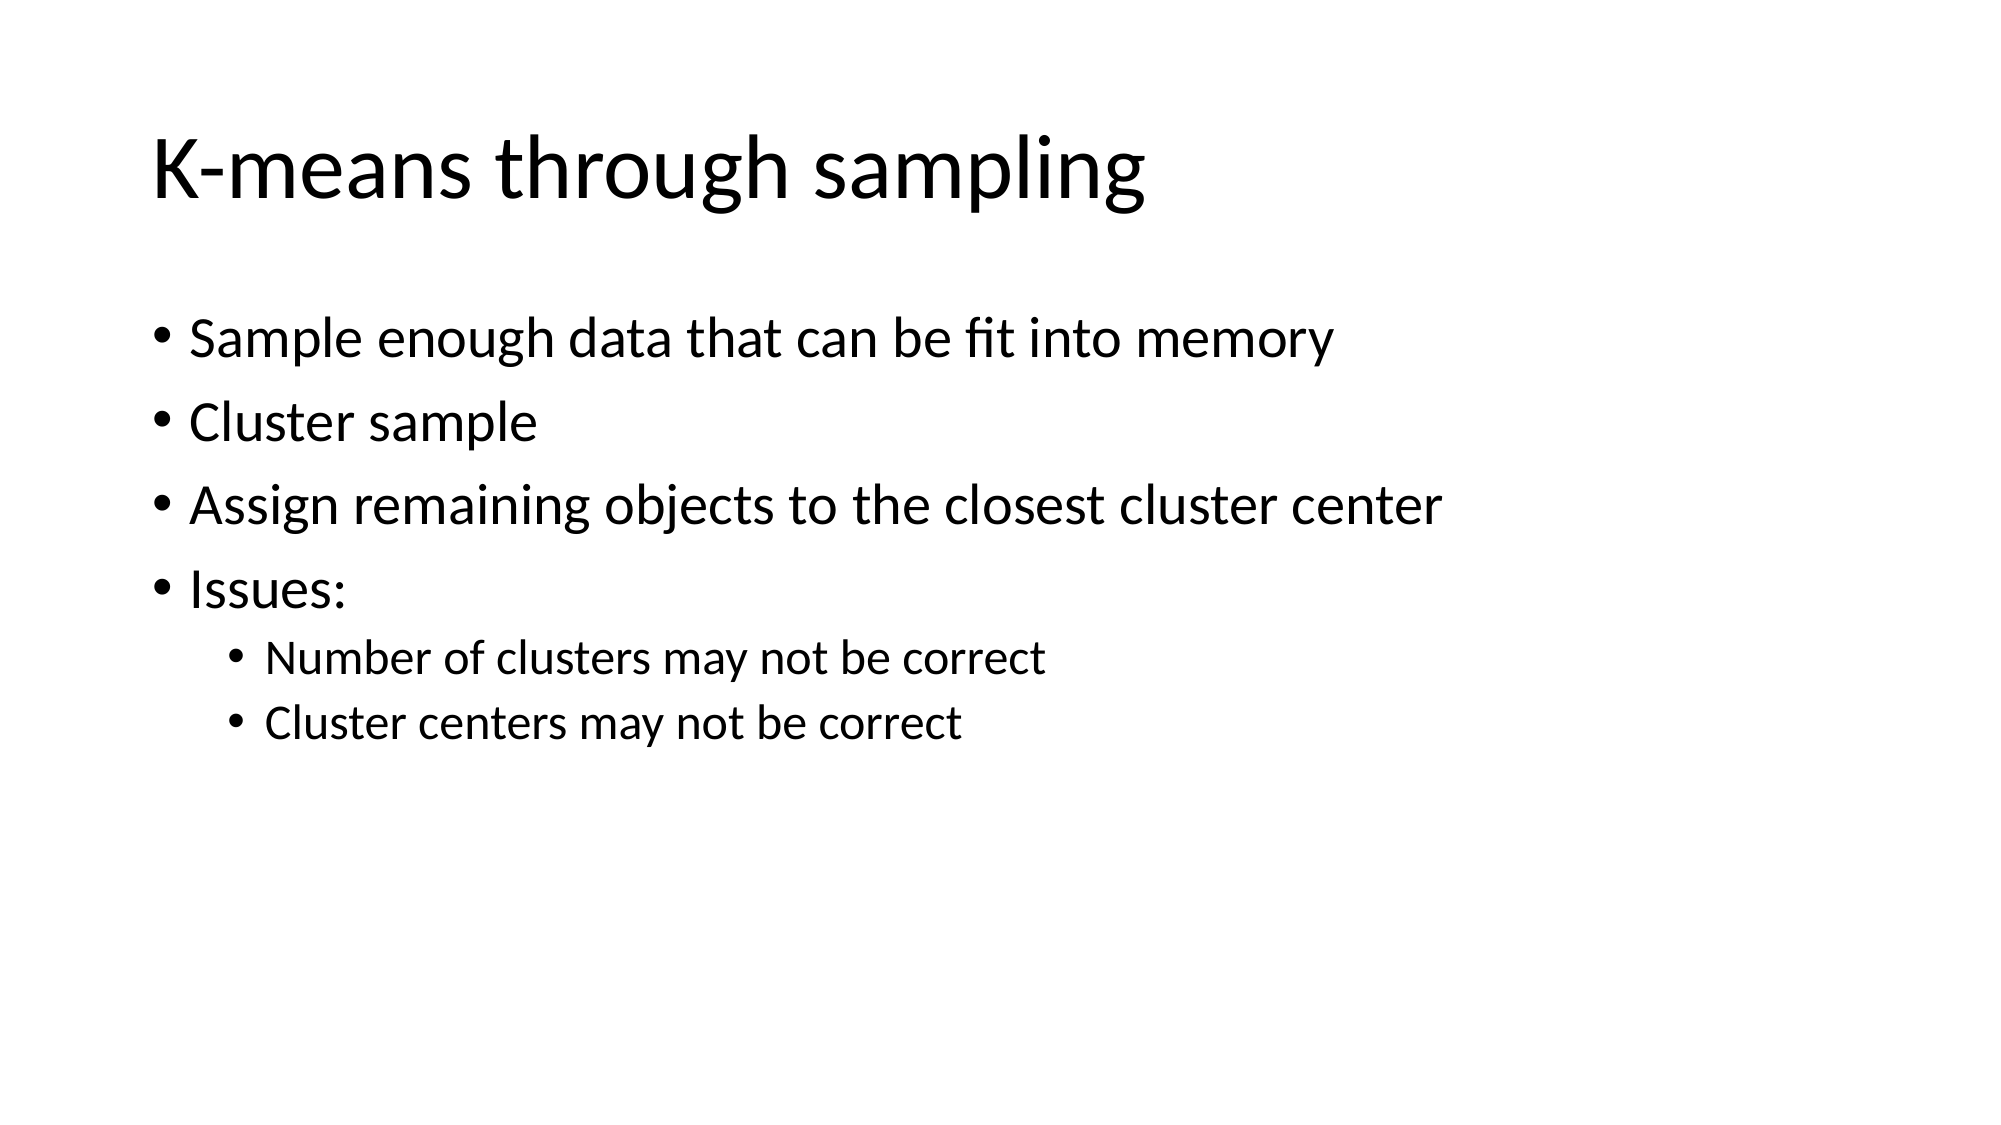

# K-means through sampling
Sample enough data that can be fit into memory
Cluster sample
Assign remaining objects to the closest cluster center
Issues:
Number of clusters may not be correct
Cluster centers may not be correct